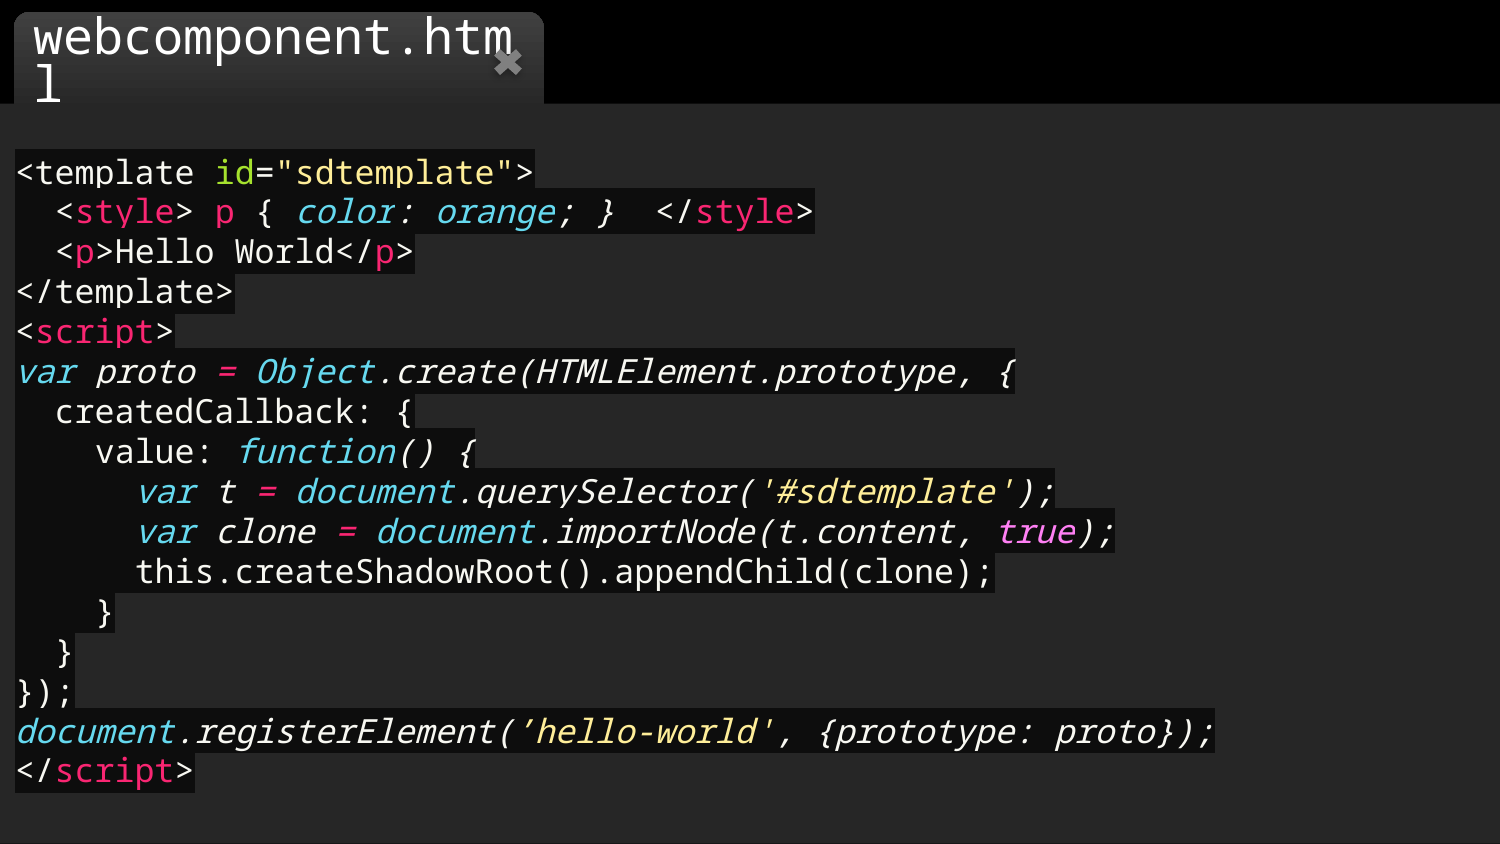

webcomponent.html

<template id="sdtemplate">
  <style> p { color: orange; }  </style>
  <p>Hello World</p>
</template>
<script>
var proto = Object.create(HTMLElement.prototype, {
  createdCallback: {
    value: function() {
      var t = document.querySelector('#sdtemplate');
      var clone = document.importNode(t.content, true);
      this.createShadowRoot().appendChild(clone);
    }
  }
});
document.registerElement(’hello-world', {prototype: proto});
</script>